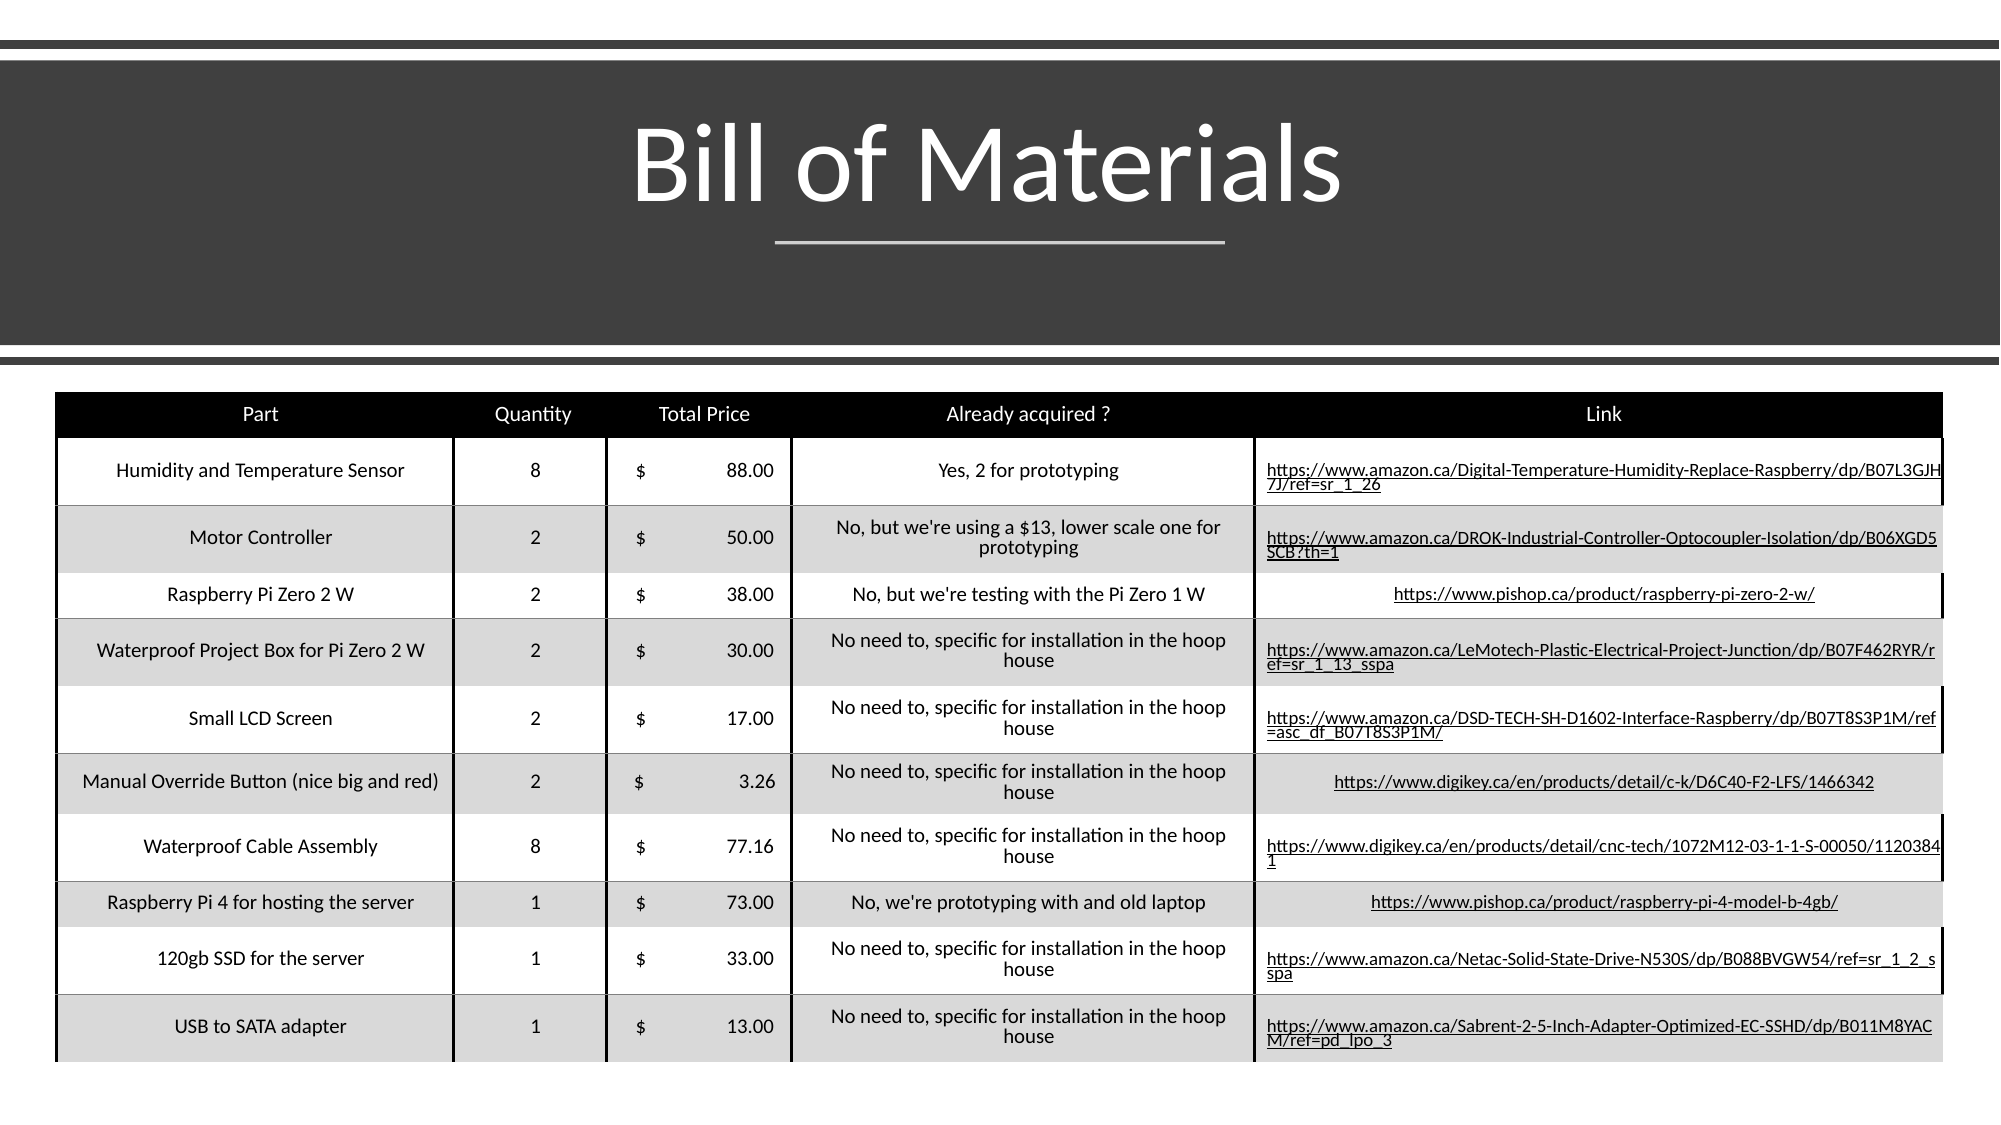

# Bill of Materials
| Part | Quantity | Total Price | Already acquired ? | Link |
| --- | --- | --- | --- | --- |
| Humidity and Temperature Sensor | 8 | $ 88.00 | Yes, 2 for prototyping | https://www.amazon.ca/Digital-Temperature-Humidity-Replace-Raspberry/dp/B07L3GJH7J/ref=sr\_1\_26 |
| Motor Controller | 2 | $ 50.00 | No, but we're using a $13, lower scale one for prototyping | https://www.amazon.ca/DROK-Industrial-Controller-Optocoupler-Isolation/dp/B06XGD5SCB?th=1 |
| Raspberry Pi Zero 2 W | 2 | $ 38.00 | No, but we're testing with the Pi Zero 1 W | https://www.pishop.ca/product/raspberry-pi-zero-2-w/ |
| Waterproof Project Box for Pi Zero 2 W | 2 | $ 30.00 | No need to, specific for installation in the hoop house | https://www.amazon.ca/LeMotech-Plastic-Electrical-Project-Junction/dp/B07F462RYR/ref=sr\_1\_13\_sspa |
| Small LCD Screen | 2 | $ 17.00 | No need to, specific for installation in the hoop house | https://www.amazon.ca/DSD-TECH-SH-D1602-Interface-Raspberry/dp/B07T8S3P1M/ref=asc\_df\_B07T8S3P1M/ |
| Manual Override Button (nice big and red) | 2 | $ 3.26 | No need to, specific for installation in the hoop house | https://www.digikey.ca/en/products/detail/c-k/D6C40-F2-LFS/1466342 |
| Waterproof Cable Assembly | 8 | $ 77.16 | No need to, specific for installation in the hoop house | https://www.digikey.ca/en/products/detail/cnc-tech/1072M12-03-1-1-S-00050/11203841 |
| Raspberry Pi 4 for hosting the server | 1 | $ 73.00 | No, we're prototyping with and old laptop | https://www.pishop.ca/product/raspberry-pi-4-model-b-4gb/ |
| 120gb SSD for the server | 1 | $ 33.00 | No need to, specific for installation in the hoop house | https://www.amazon.ca/Netac-Solid-State-Drive-N530S/dp/B088BVGW54/ref=sr\_1\_2\_sspa |
| USB to SATA adapter | 1 | $ 13.00 | No need to, specific for installation in the hoop house | https://www.amazon.ca/Sabrent-2-5-Inch-Adapter-Optimized-EC-SSHD/dp/B011M8YACM/ref=pd\_lpo\_3 |